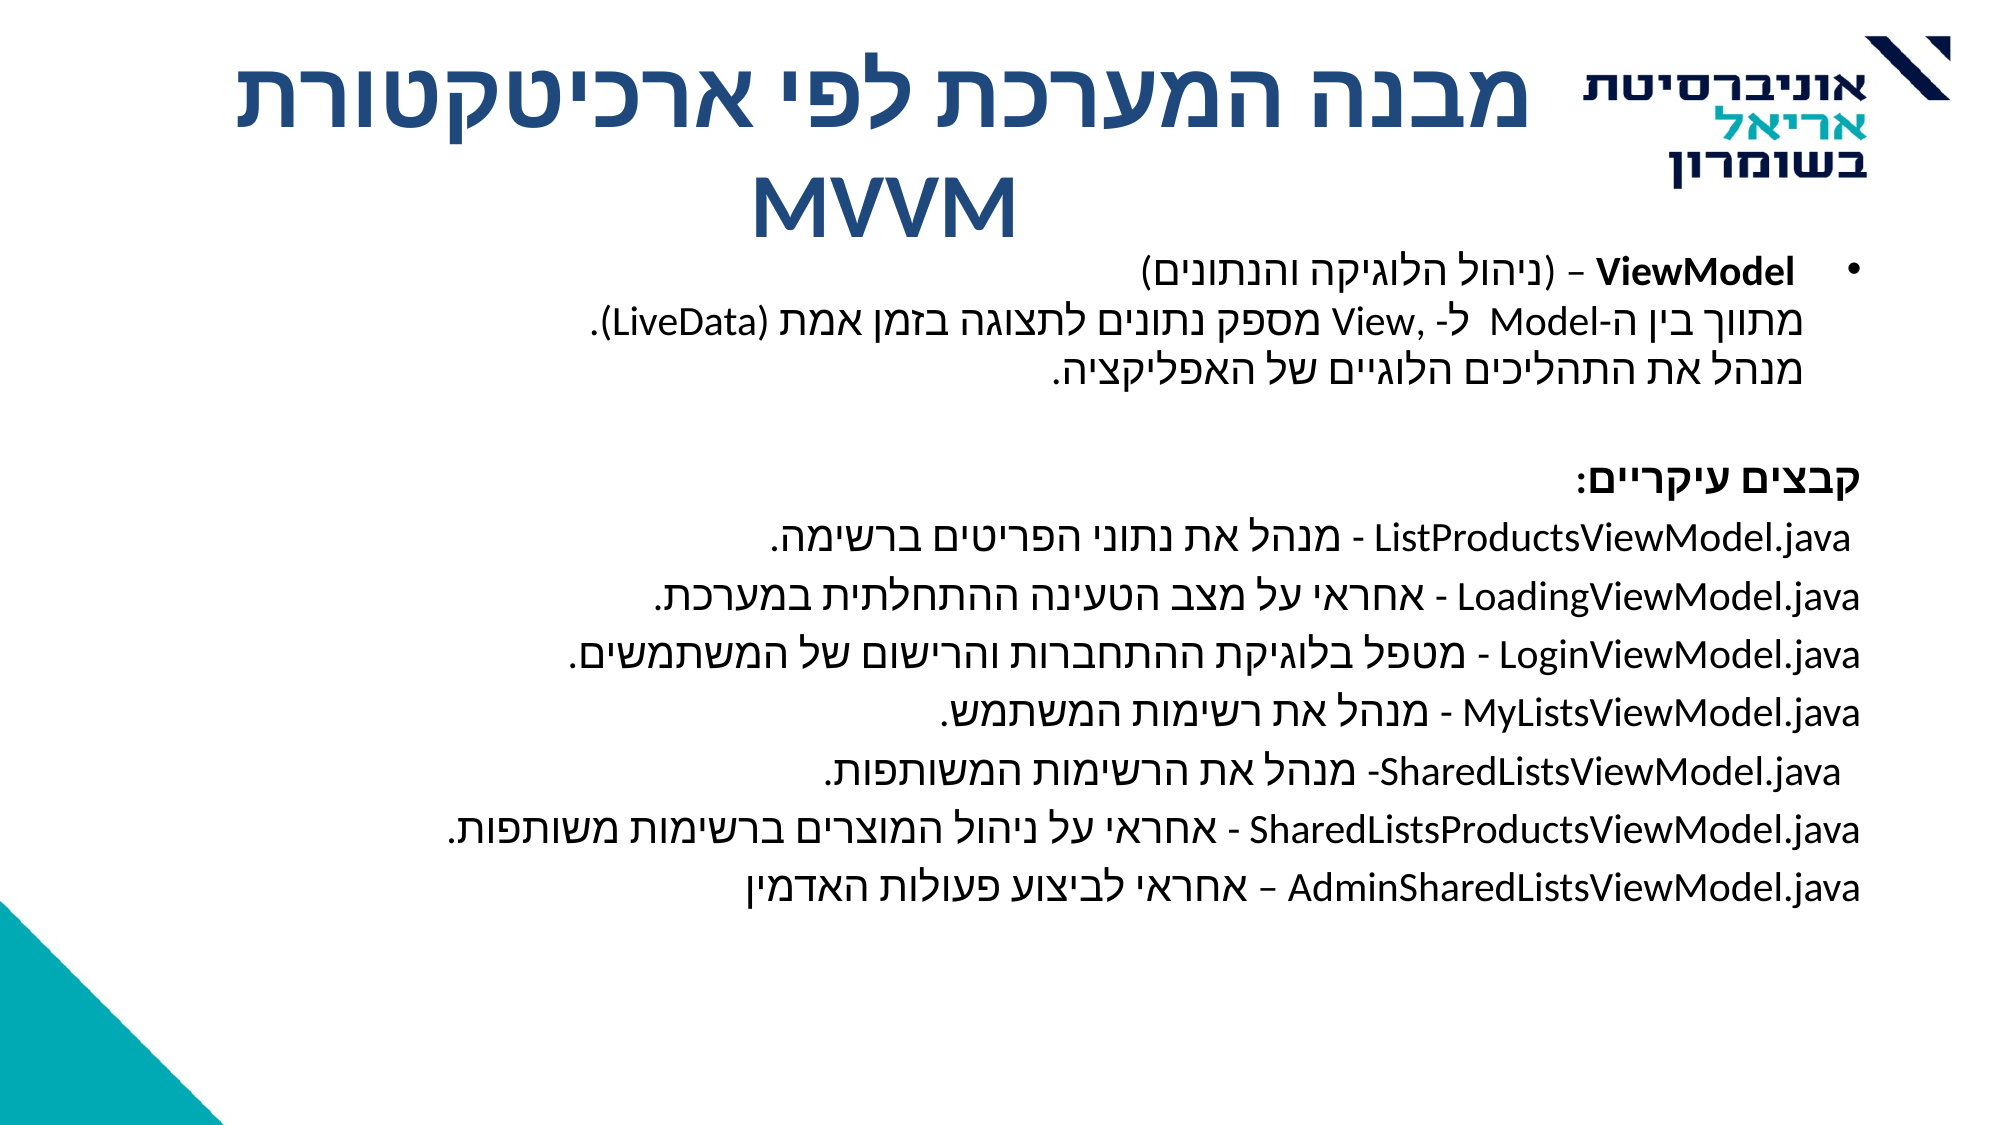

# מבנה המערכת לפי ארכיטקטורת MVVM
 ViewModel – (ניהול הלוגיקה והנתונים)
מתווך בין ה-Model  ל- ,View מספק נתונים לתצוגה בזמן אמת (LiveData).
מנהל את התהליכים הלוגיים של האפליקציה.
קבצים עיקריים:
 ListProductsViewModel.java - מנהל את נתוני הפריטים ברשימה.
LoadingViewModel.java - אחראי על מצב הטעינה ההתחלתית במערכת.
LoginViewModel.java - מטפל בלוגיקת ההתחברות והרישום של המשתמשים.
MyListsViewModel.java - מנהל את רשימות המשתמש.
  SharedListsViewModel.java- מנהל את הרשימות המשותפות.
SharedListsProductsViewModel.java - אחראי על ניהול המוצרים ברשימות משותפות.
AdminSharedListsViewModel.java – אחראי לביצוע פעולות האדמין